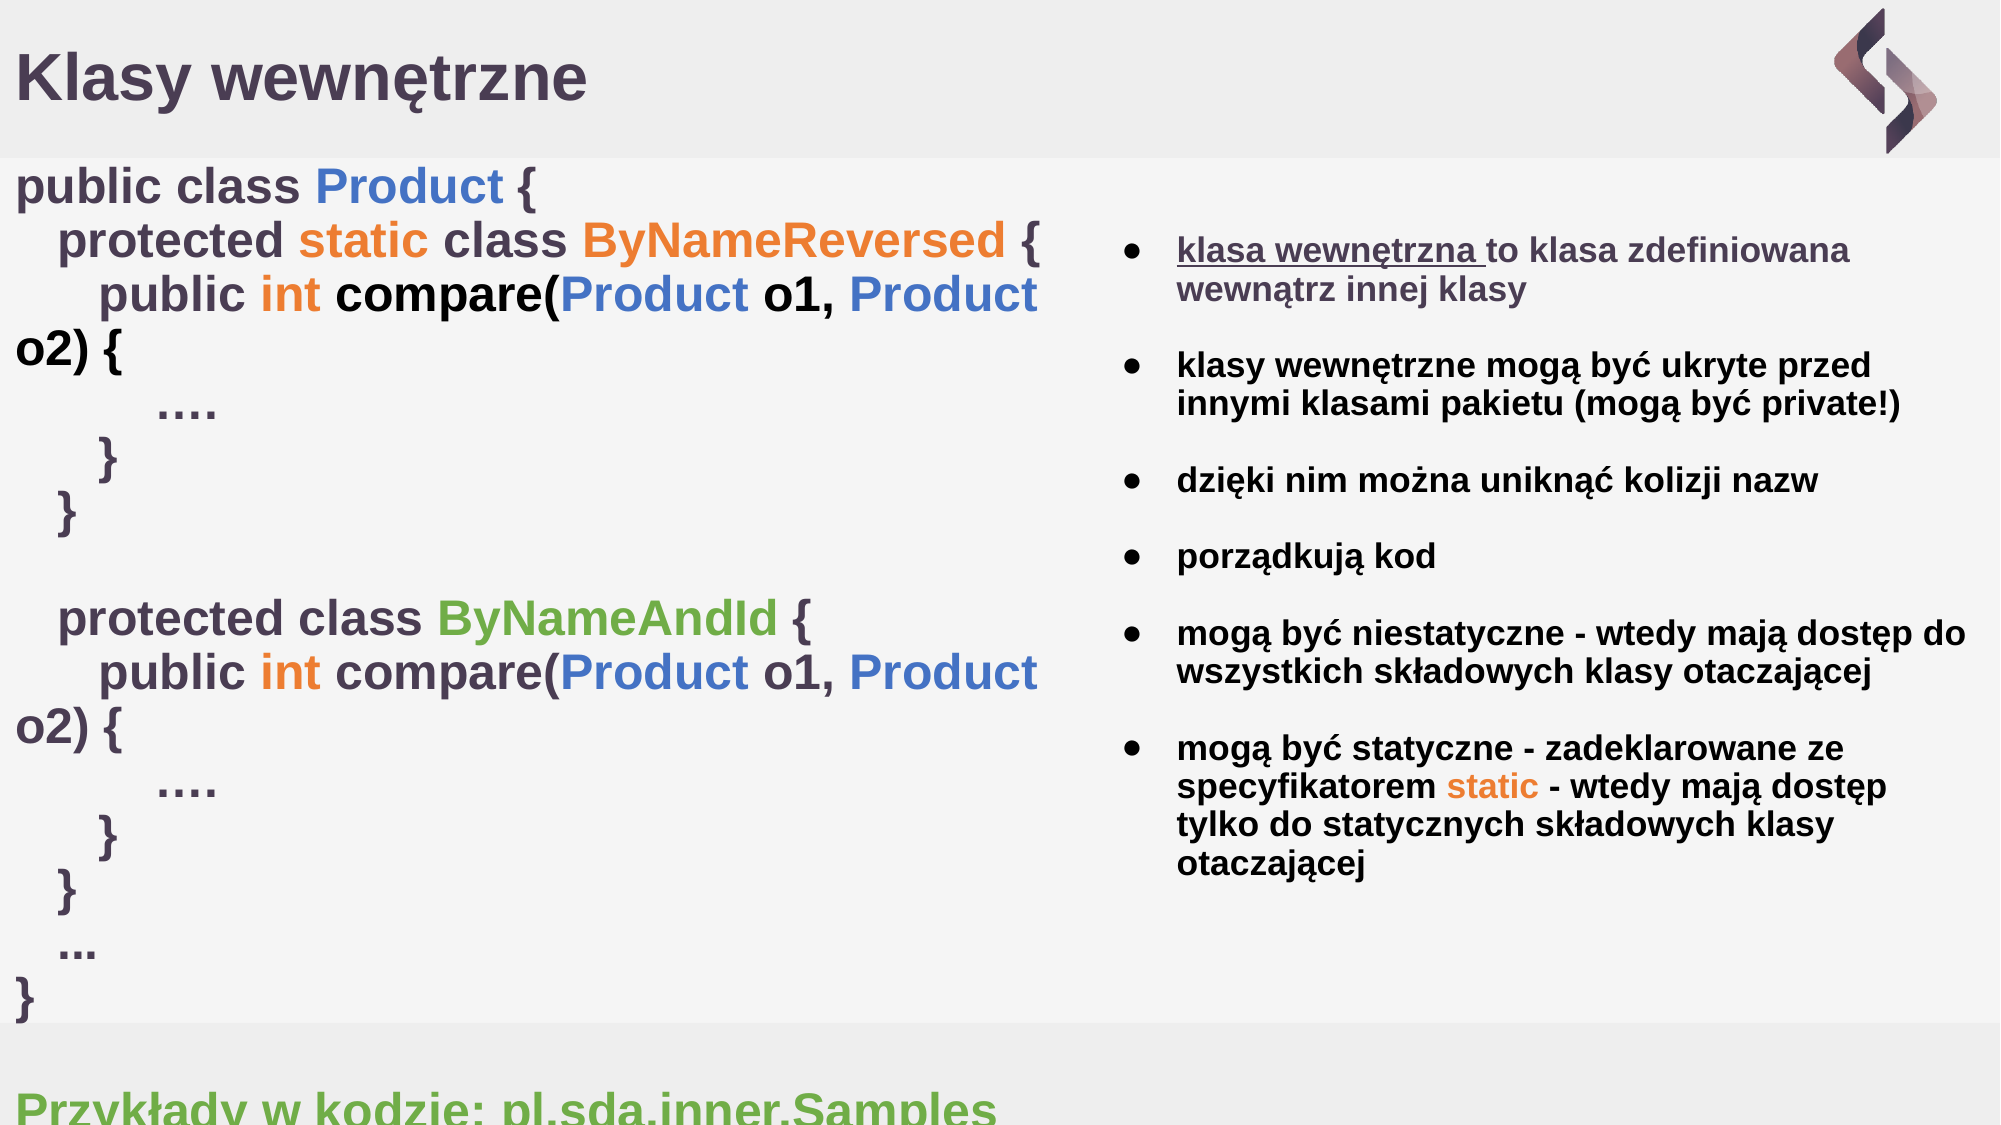

# Klasy wewnętrzne
public class Product {
   protected static class ByNameReversed {
      public int compare(Product o1, Product o2) {
          ….
      }
   }

   protected class ByNameAndId {
      public int compare(Product o1, Product o2) {
          ….
      }
   }
   ...
}

Przykłady w kodzie: pl.sda.inner.Samples
klasa wewnętrzna to klasa zdefiniowana wewnątrz innej klasy

klasy wewnętrzne mogą być ukryte przed innymi klasami pakietu (mogą być private!)

dzięki nim można uniknąć kolizji nazw

porządkują kod

mogą być niestatyczne - wtedy mają dostęp do wszystkich składowych klasy otaczającej

mogą być statyczne - zadeklarowane ze specyfikatorem static - wtedy mają dostęp tylko do statycznych składowych klasy otaczającej